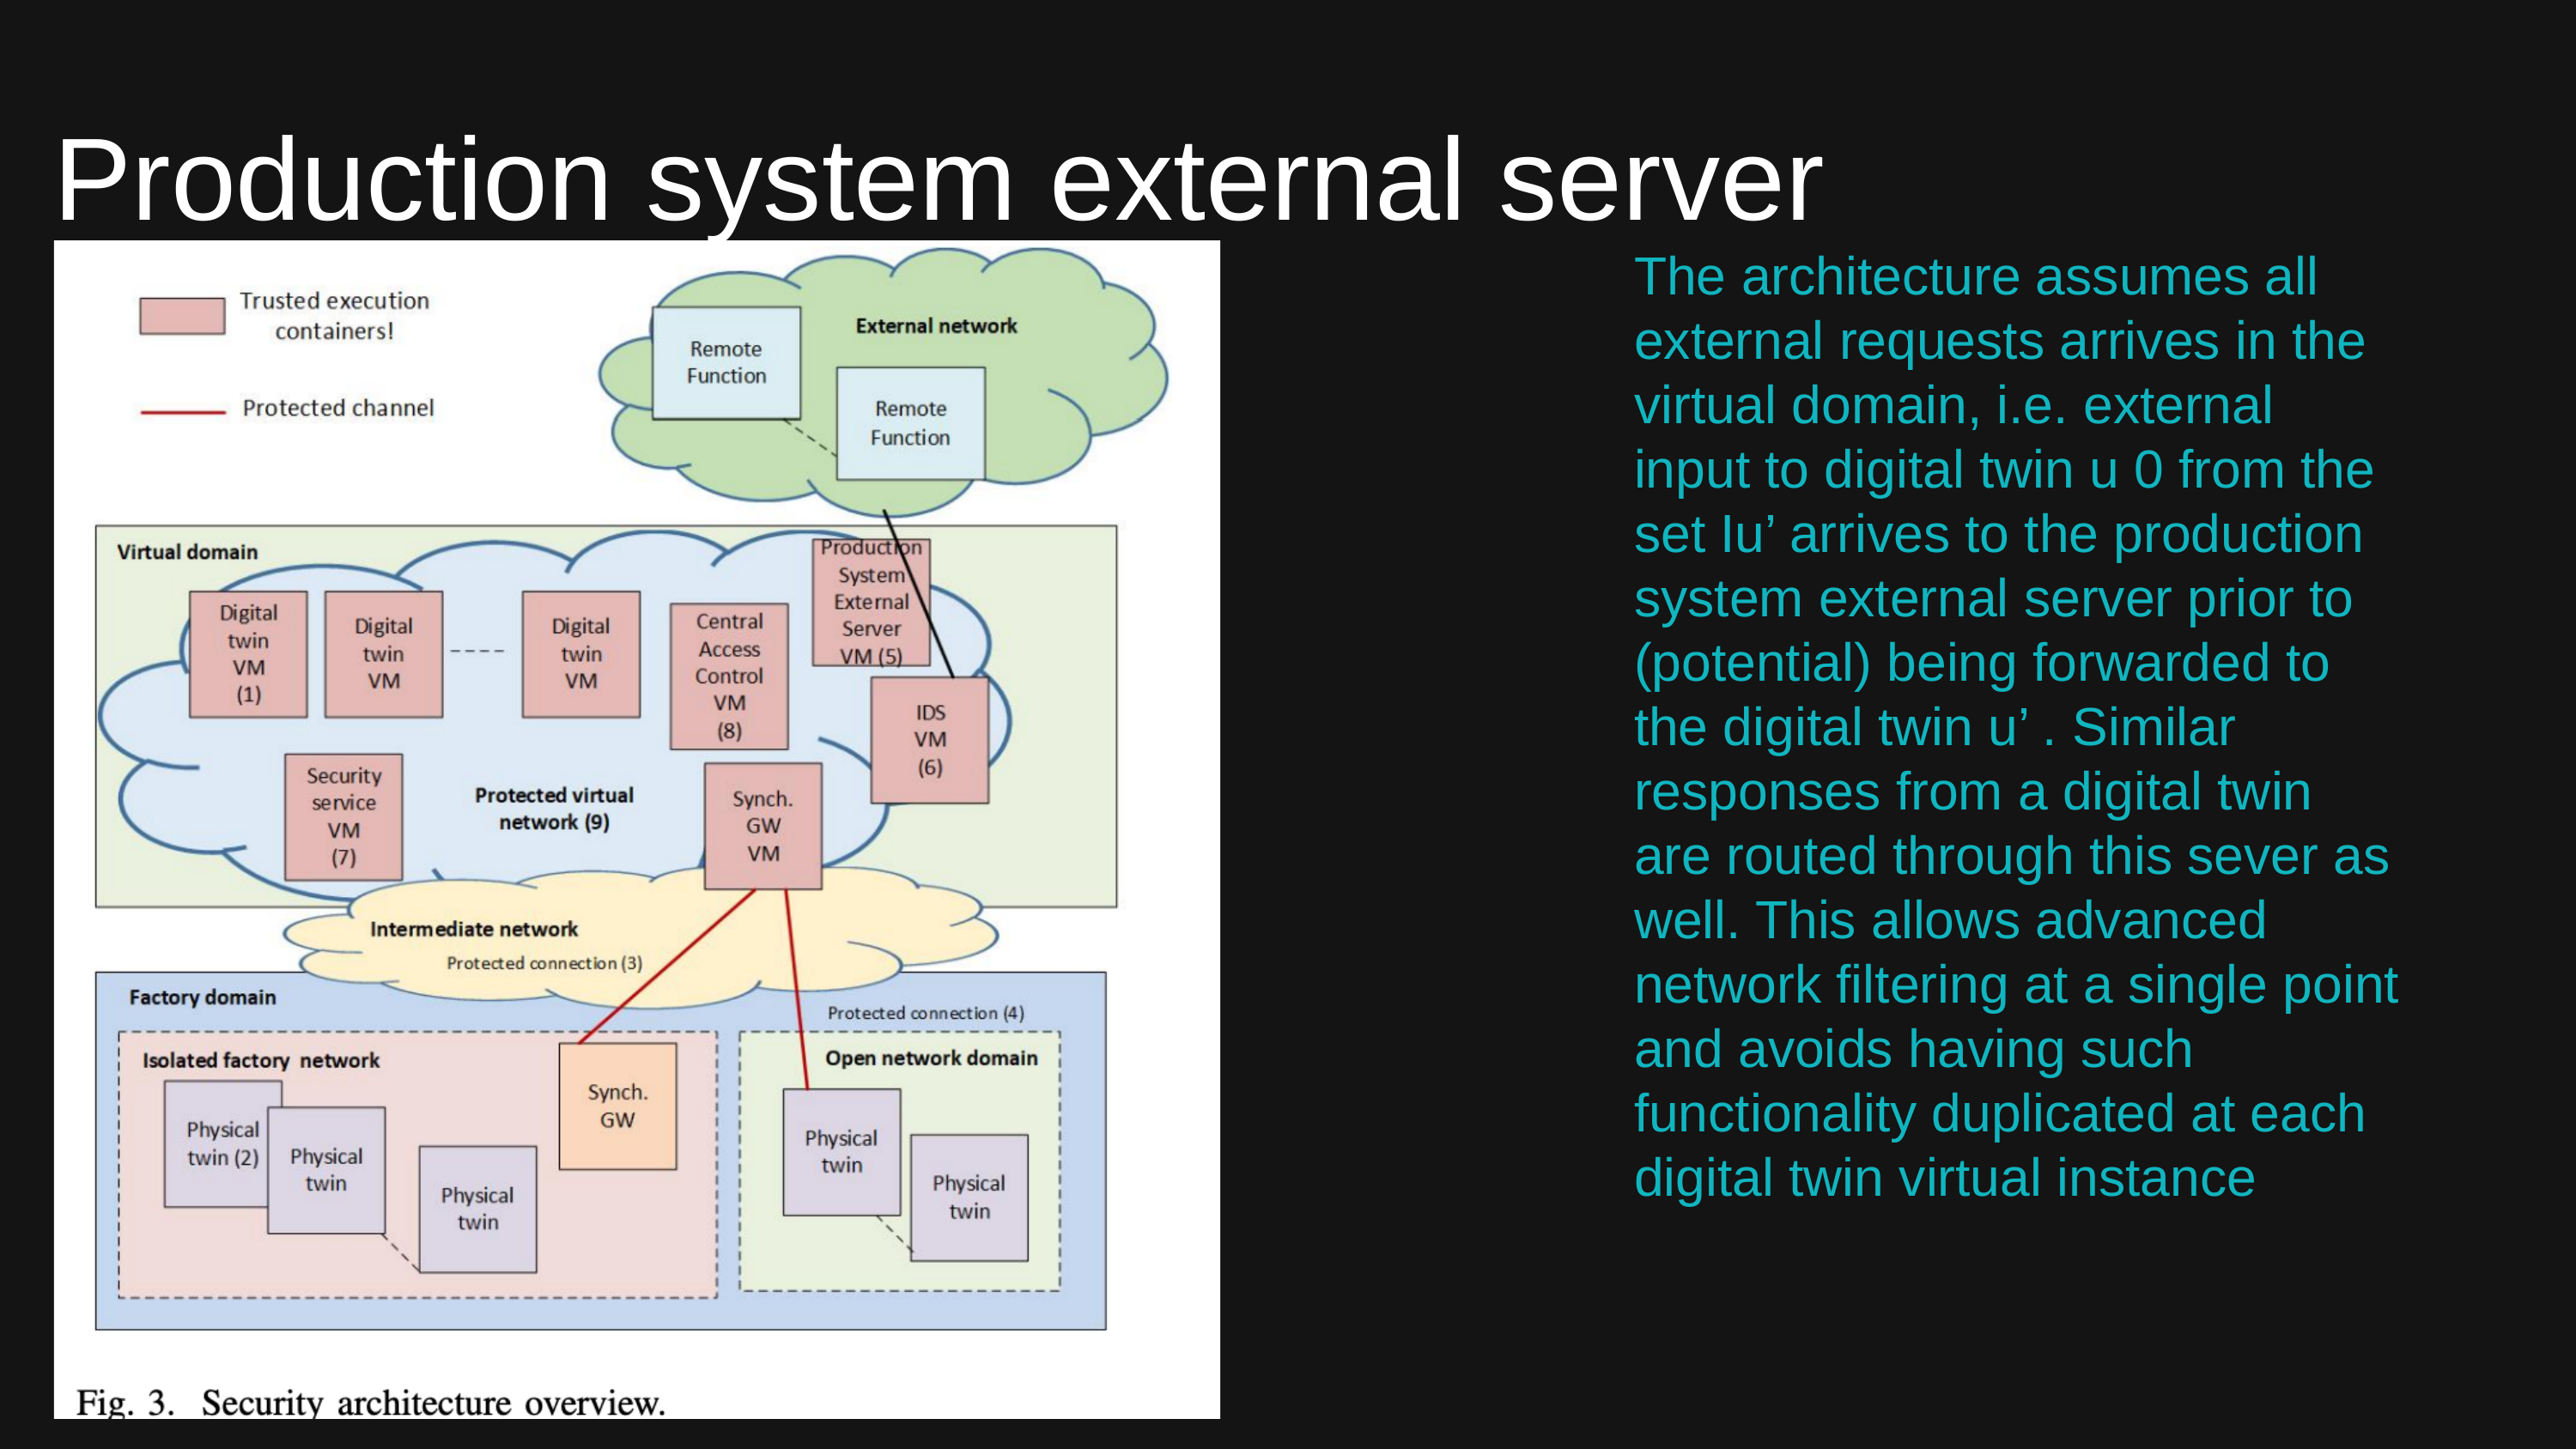

Production system external server

The architecture assumes all external requests arrives in the virtual domain, i.e. external input to digital twin u 0 from the set Iu’ arrives to the production system external server prior to (potential) being forwarded to the digital twin u’ . Similar responses from a digital twin are routed through this sever as well. This allows advanced network filtering at a single point and avoids having such functionality duplicated at each digital twin virtual instance